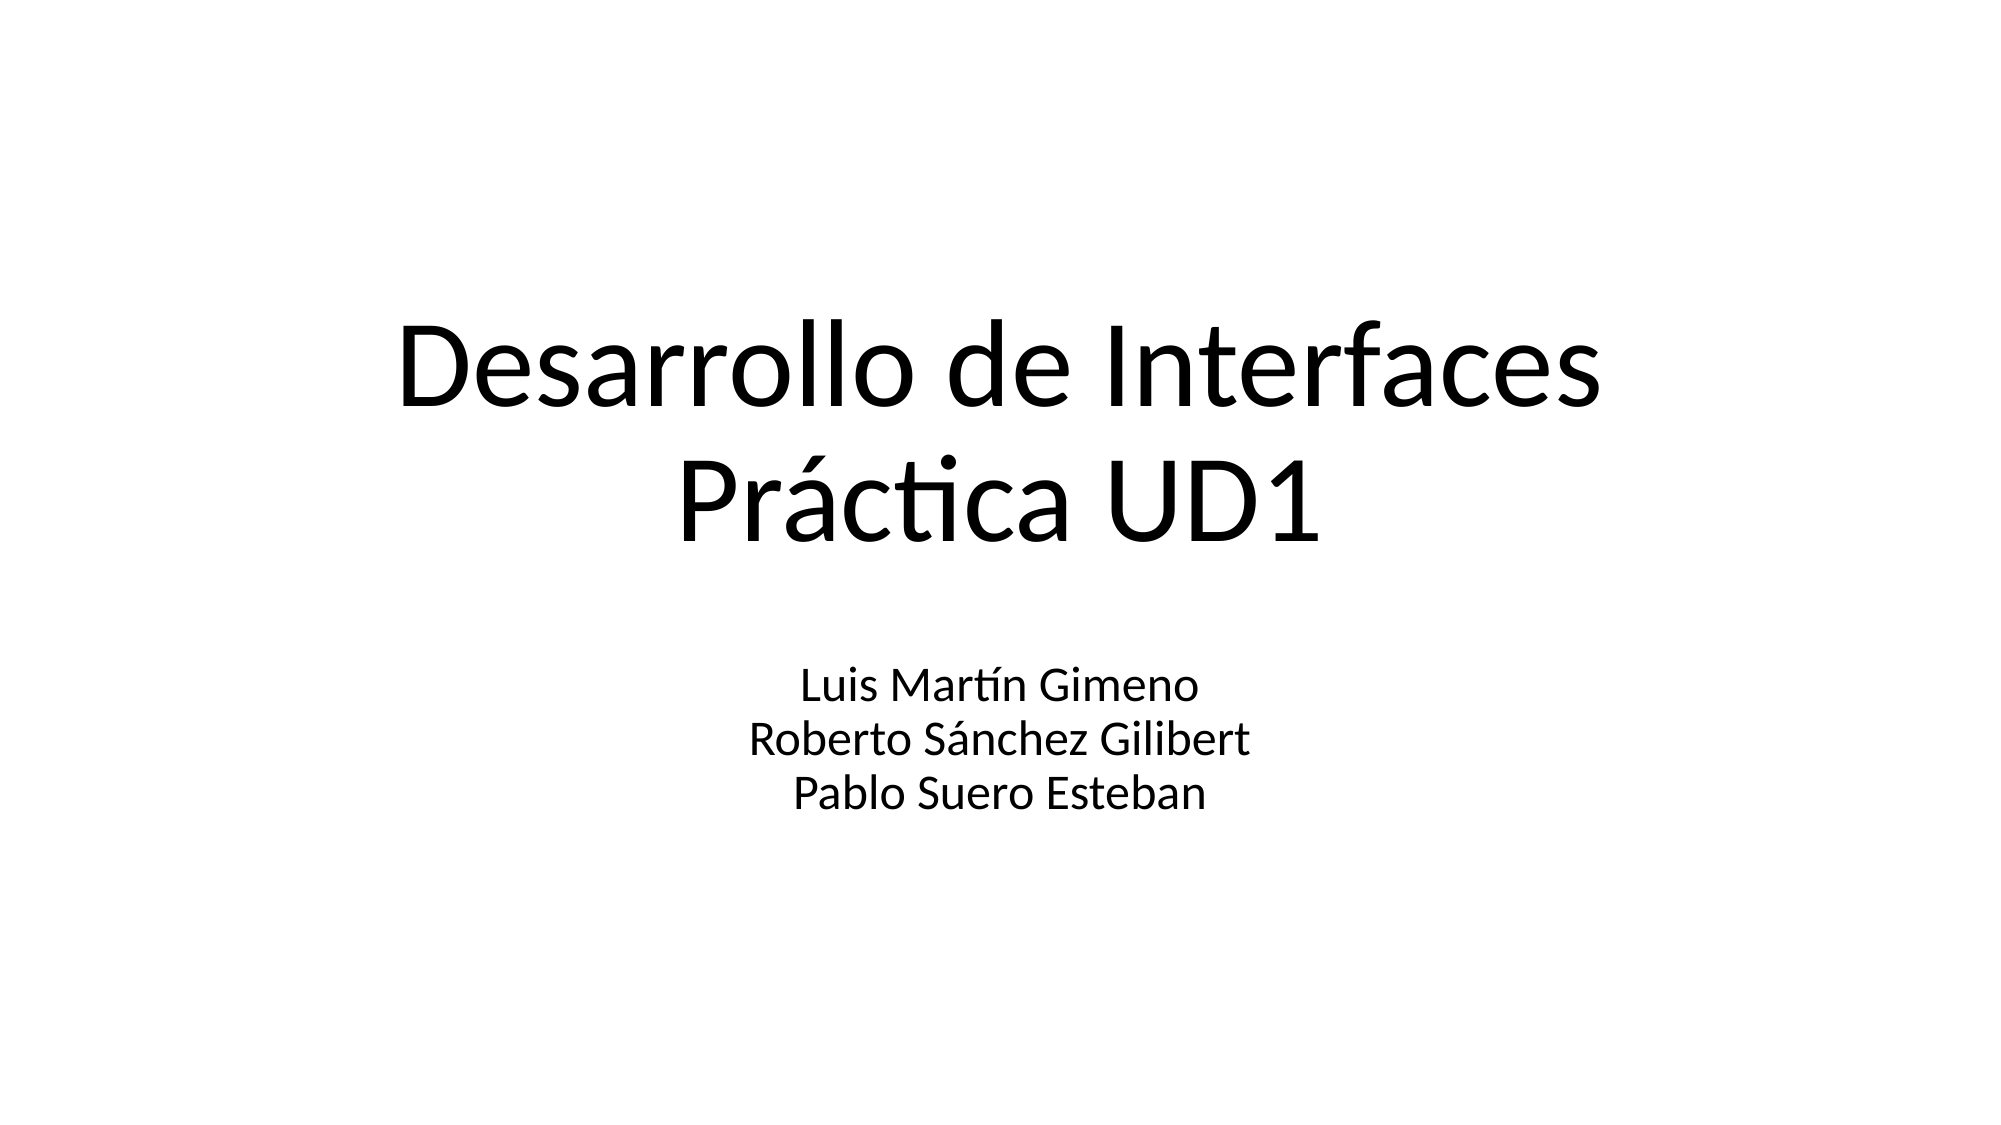

# Desarrollo de Interfaces Práctica UD1

Luis Martín Gimeno
Roberto Sánchez Gilibert
Pablo Suero Esteban